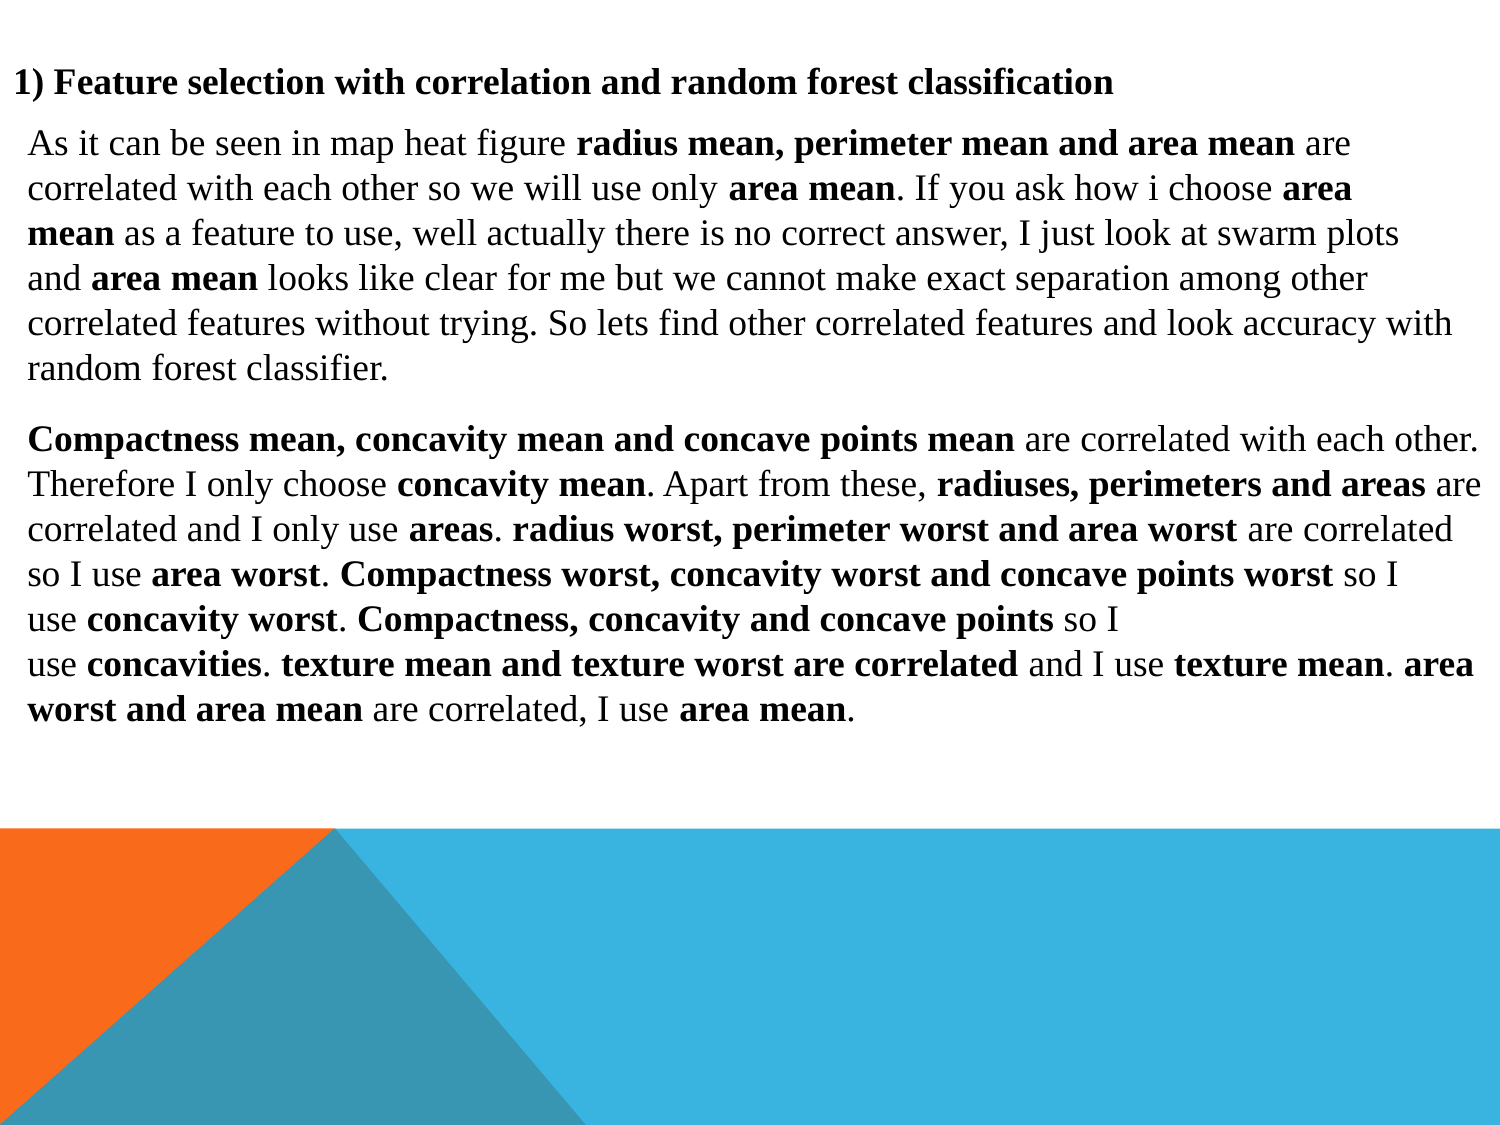

1) Feature selection with correlation and random forest classification
As it can be seen in map heat figure radius mean, perimeter mean and area mean are correlated with each other so we will use only area mean. If you ask how i choose area mean as a feature to use, well actually there is no correct answer, I just look at swarm plots and area mean looks like clear for me but we cannot make exact separation among other correlated features without trying. So lets find other correlated features and look accuracy with random forest classifier.
Compactness mean, concavity mean and concave points mean are correlated with each other. Therefore I only choose concavity mean. Apart from these, radiuses, perimeters and areas are correlated and I only use areas. radius worst, perimeter worst and area worst are correlated so I use area worst. Compactness worst, concavity worst and concave points worst so I use concavity worst. Compactness, concavity and concave points so I use concavities. texture mean and texture worst are correlated and I use texture mean. area worst and area mean are correlated, I use area mean.